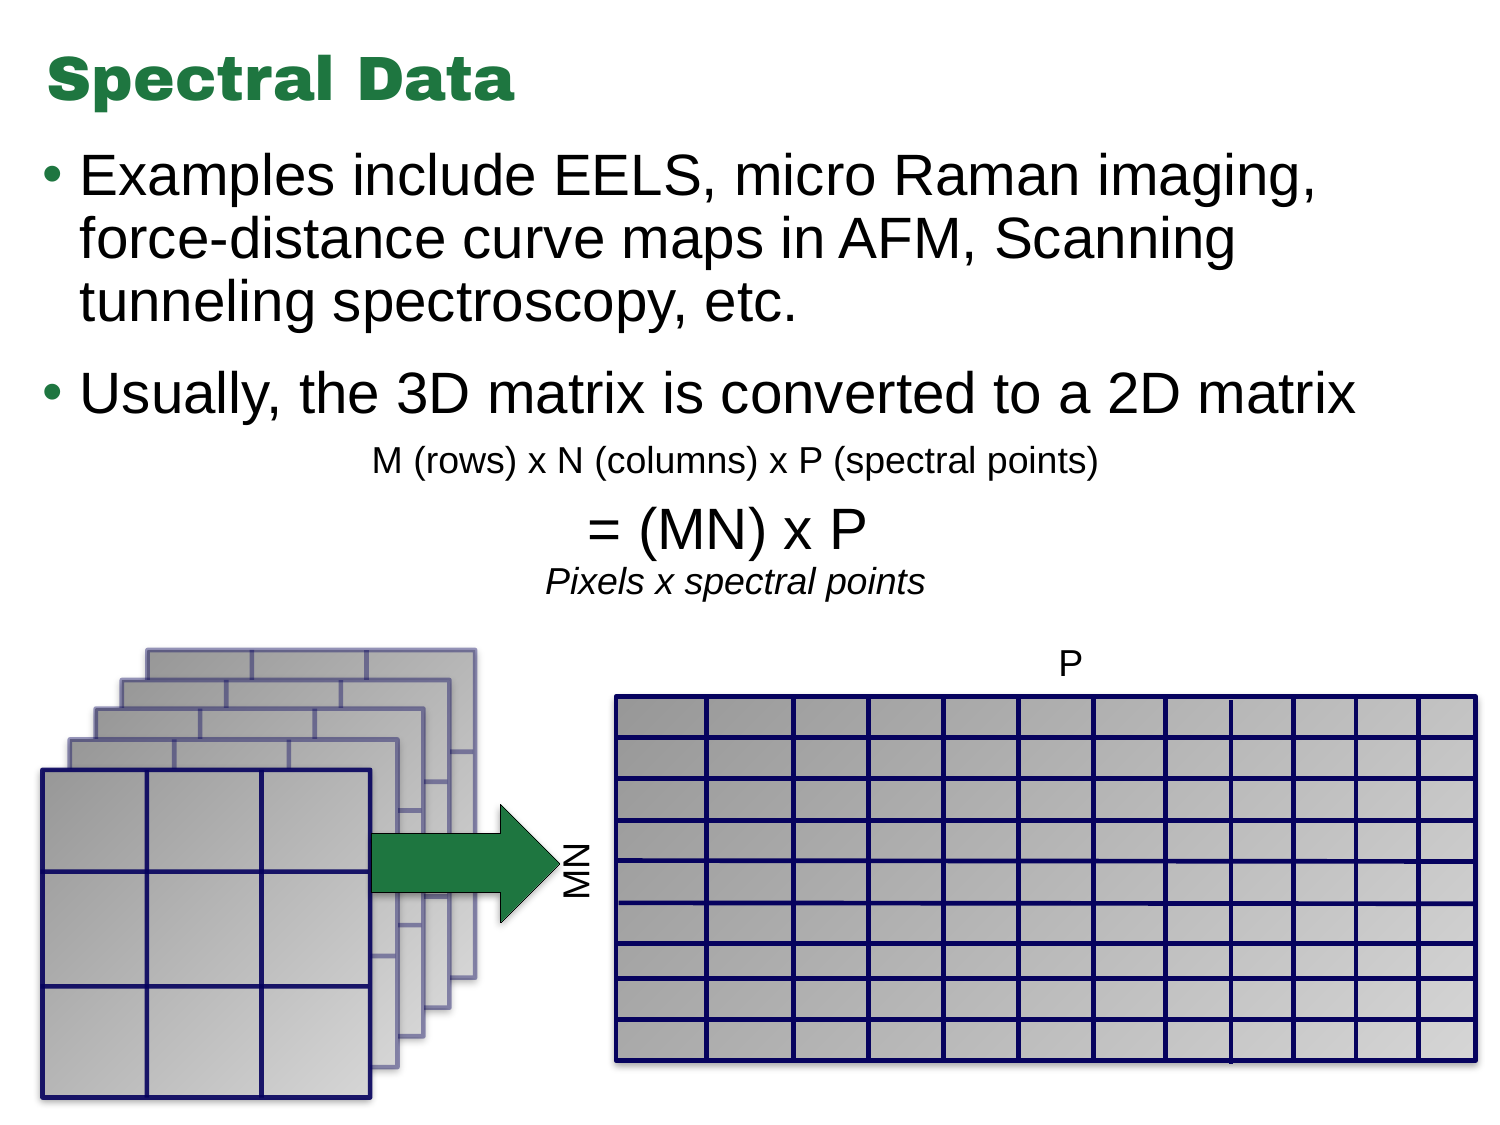

# Spectral Data
Examples include EELS, micro Raman imaging, force-distance curve maps in AFM, Scanning tunneling spectroscopy, etc.
Usually, the 3D matrix is converted to a 2D matrix
M (rows) x N (columns) x P (spectral points)
= (MN) x P
Pixels x spectral points
P

MN